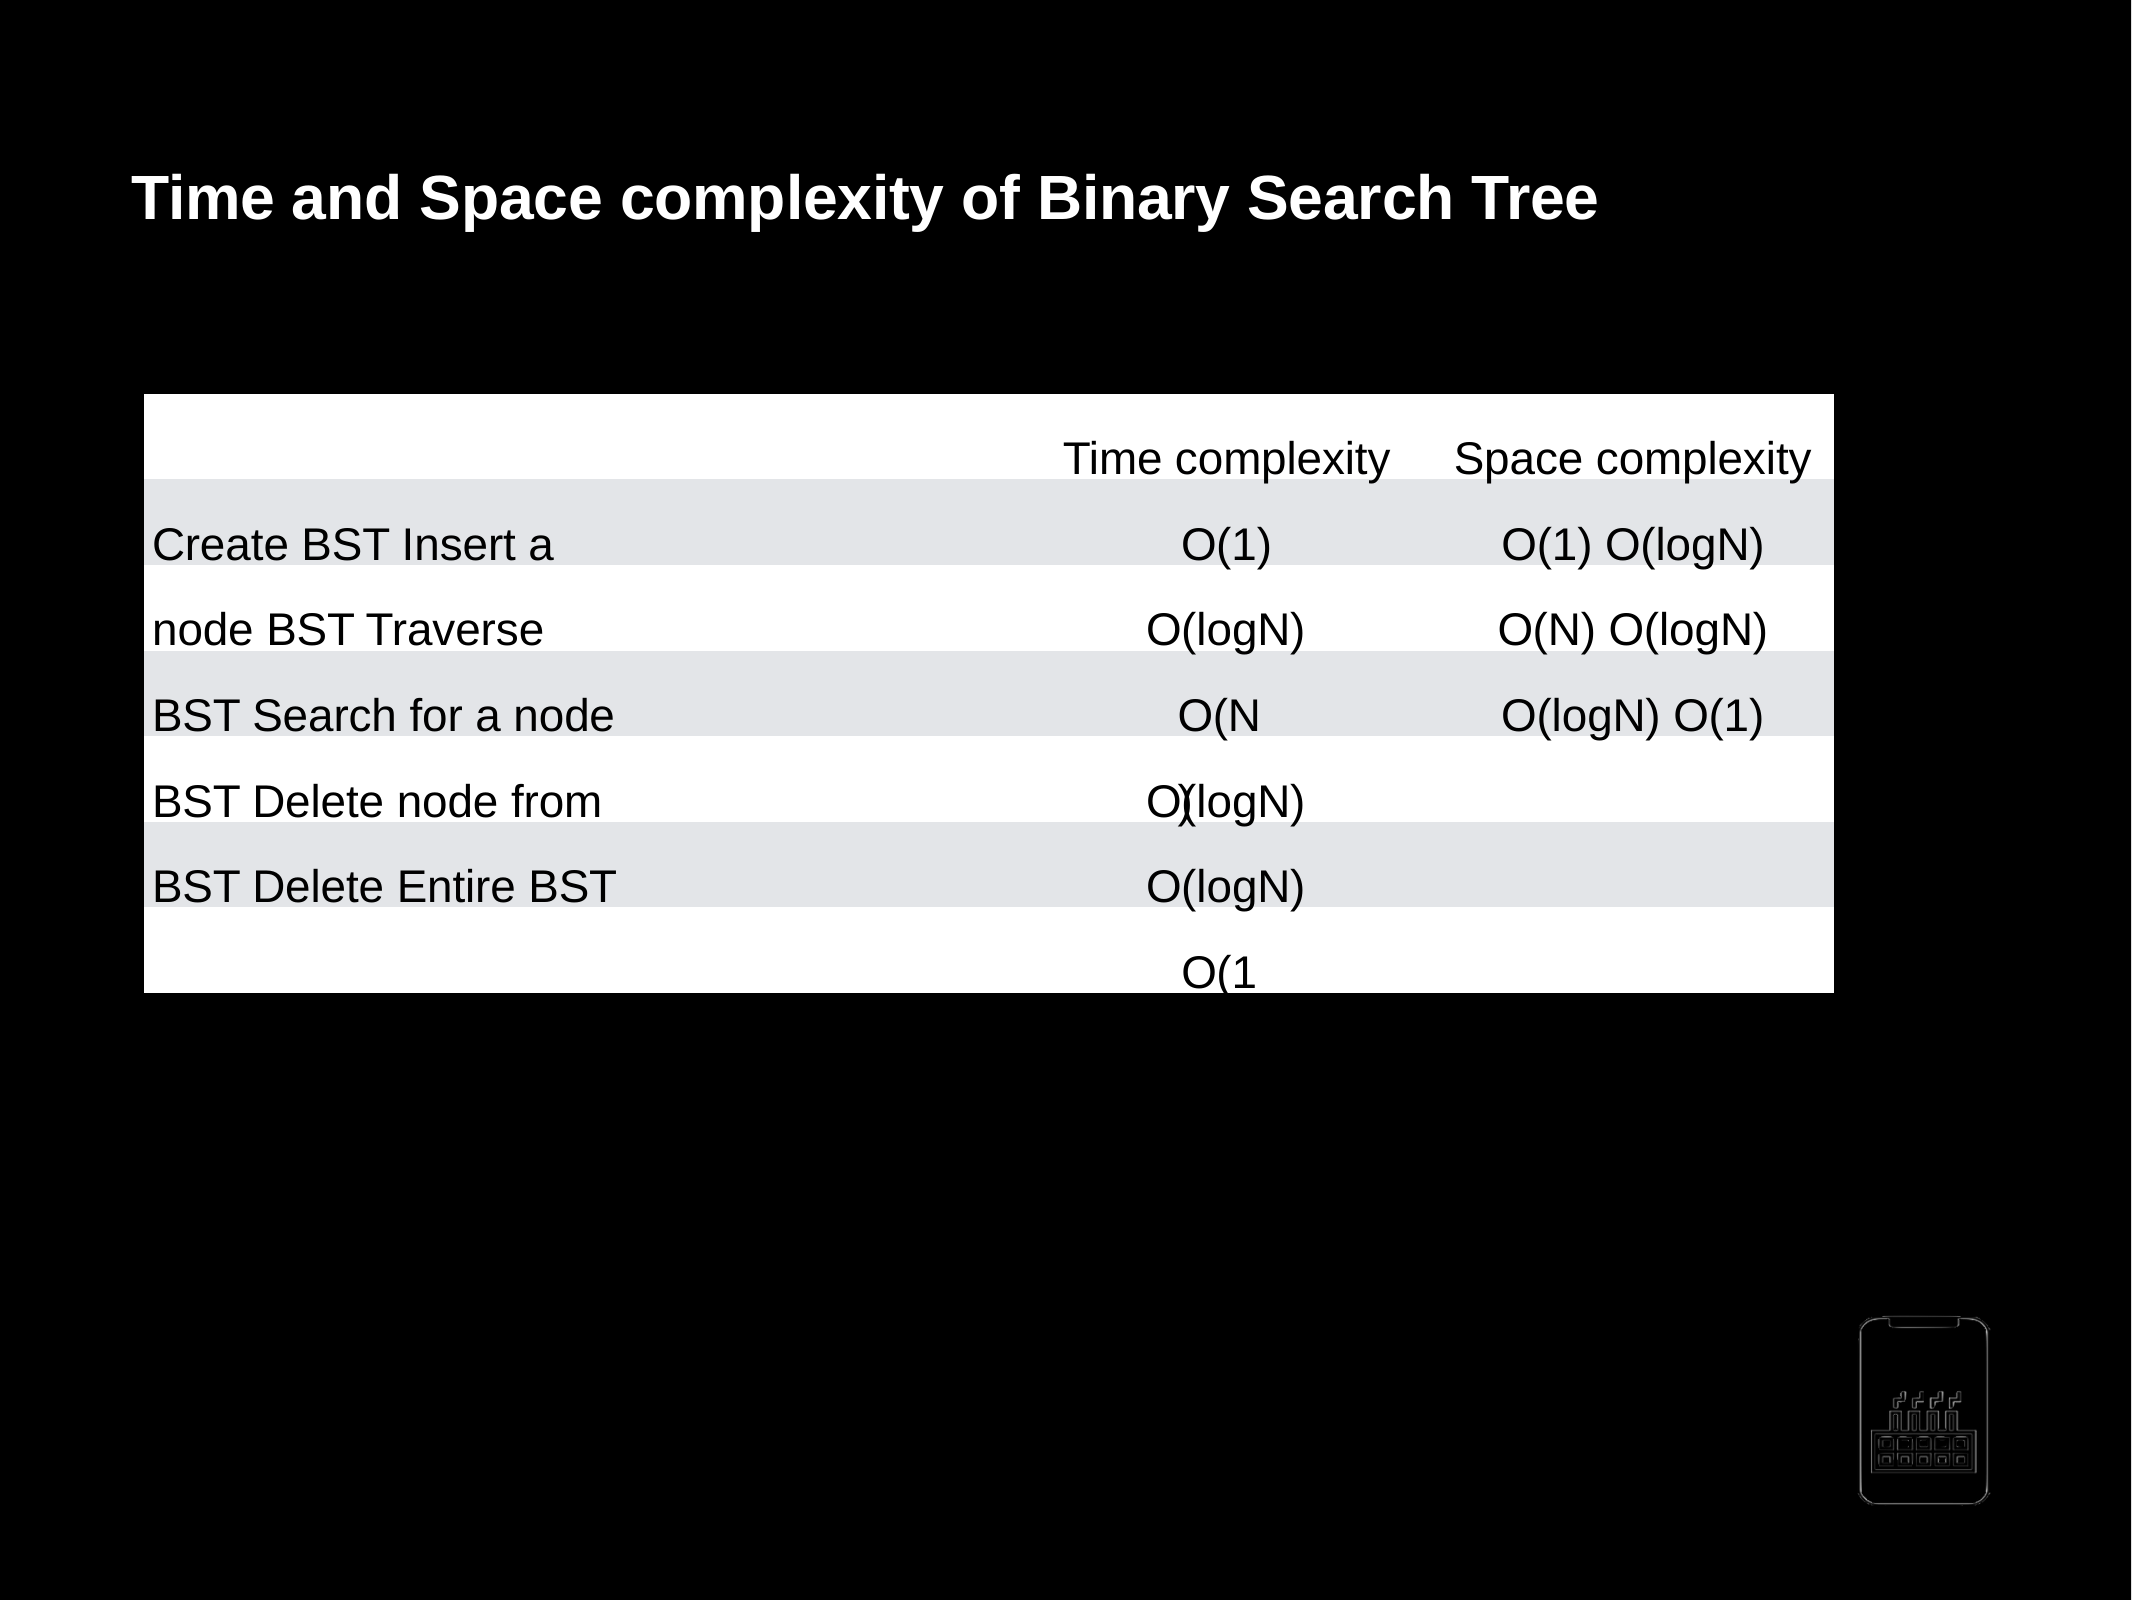

Time and Space complexity of Binary Search Tree

Time complexity O(1)
Space complexity O(1) O(logN) O(N) O(logN) O(logN) O(1)
Create BST Insert a node BST Traverse BST Search for a node BST Delete node from BST Delete Entire BST
O(logN)
O(N)
O(logN) O(logN)
O(1)

AppMillers
www.appmillers.com